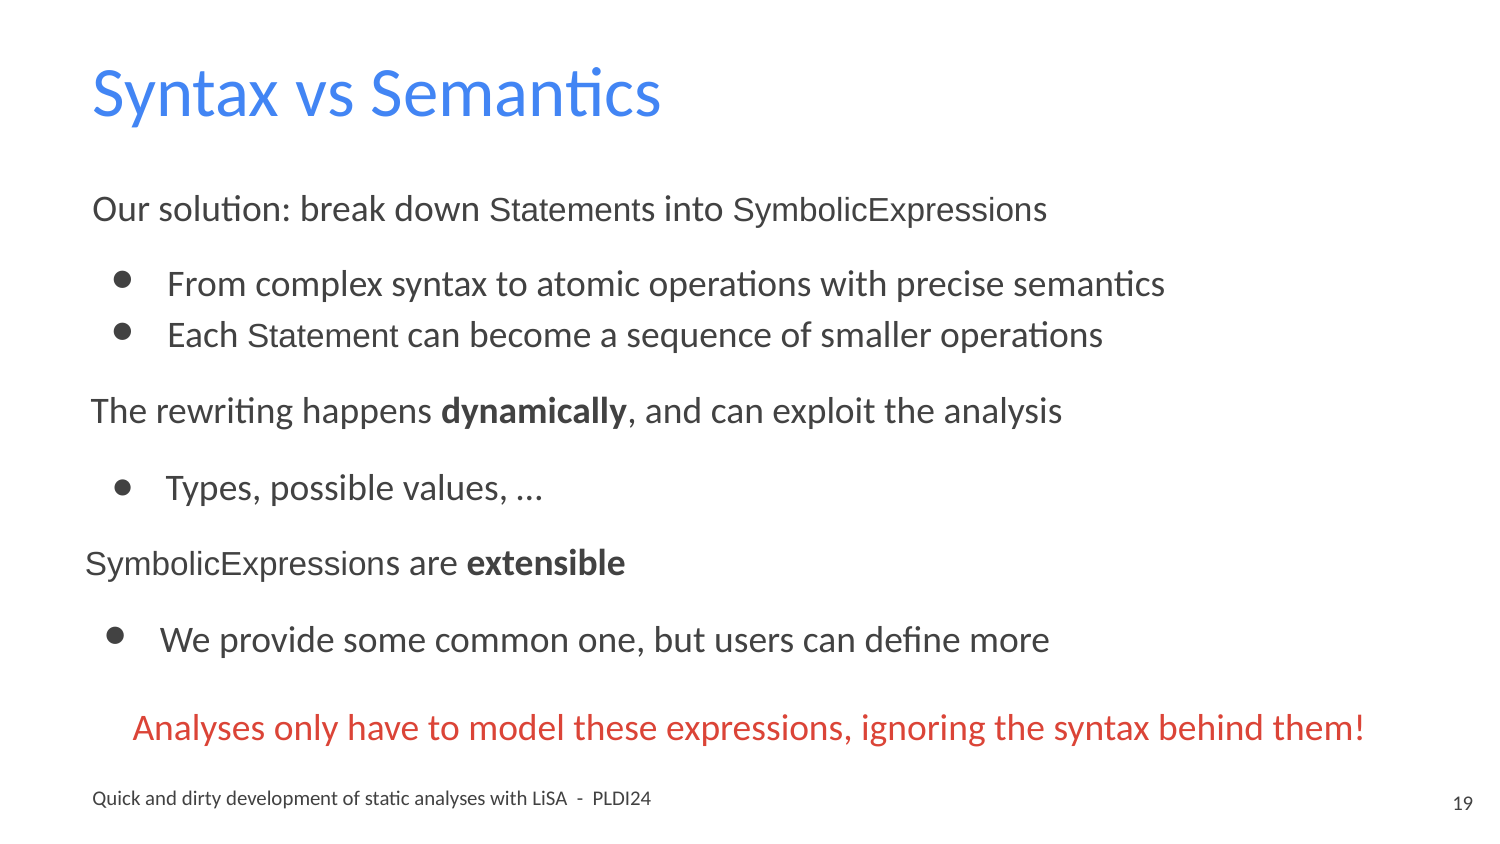

# Syntax vs Semantics
Our solution: break down Statements into SymbolicExpressions
From complex syntax to atomic operations with precise semantics
Each Statement can become a sequence of smaller operations

The rewriting happens dynamically, and can exploit the analysis
Types, possible values, …
SymbolicExpressions are extensible
We provide some common one, but users can define more
Analyses only have to model these expressions, ignoring the syntax behind them!
19